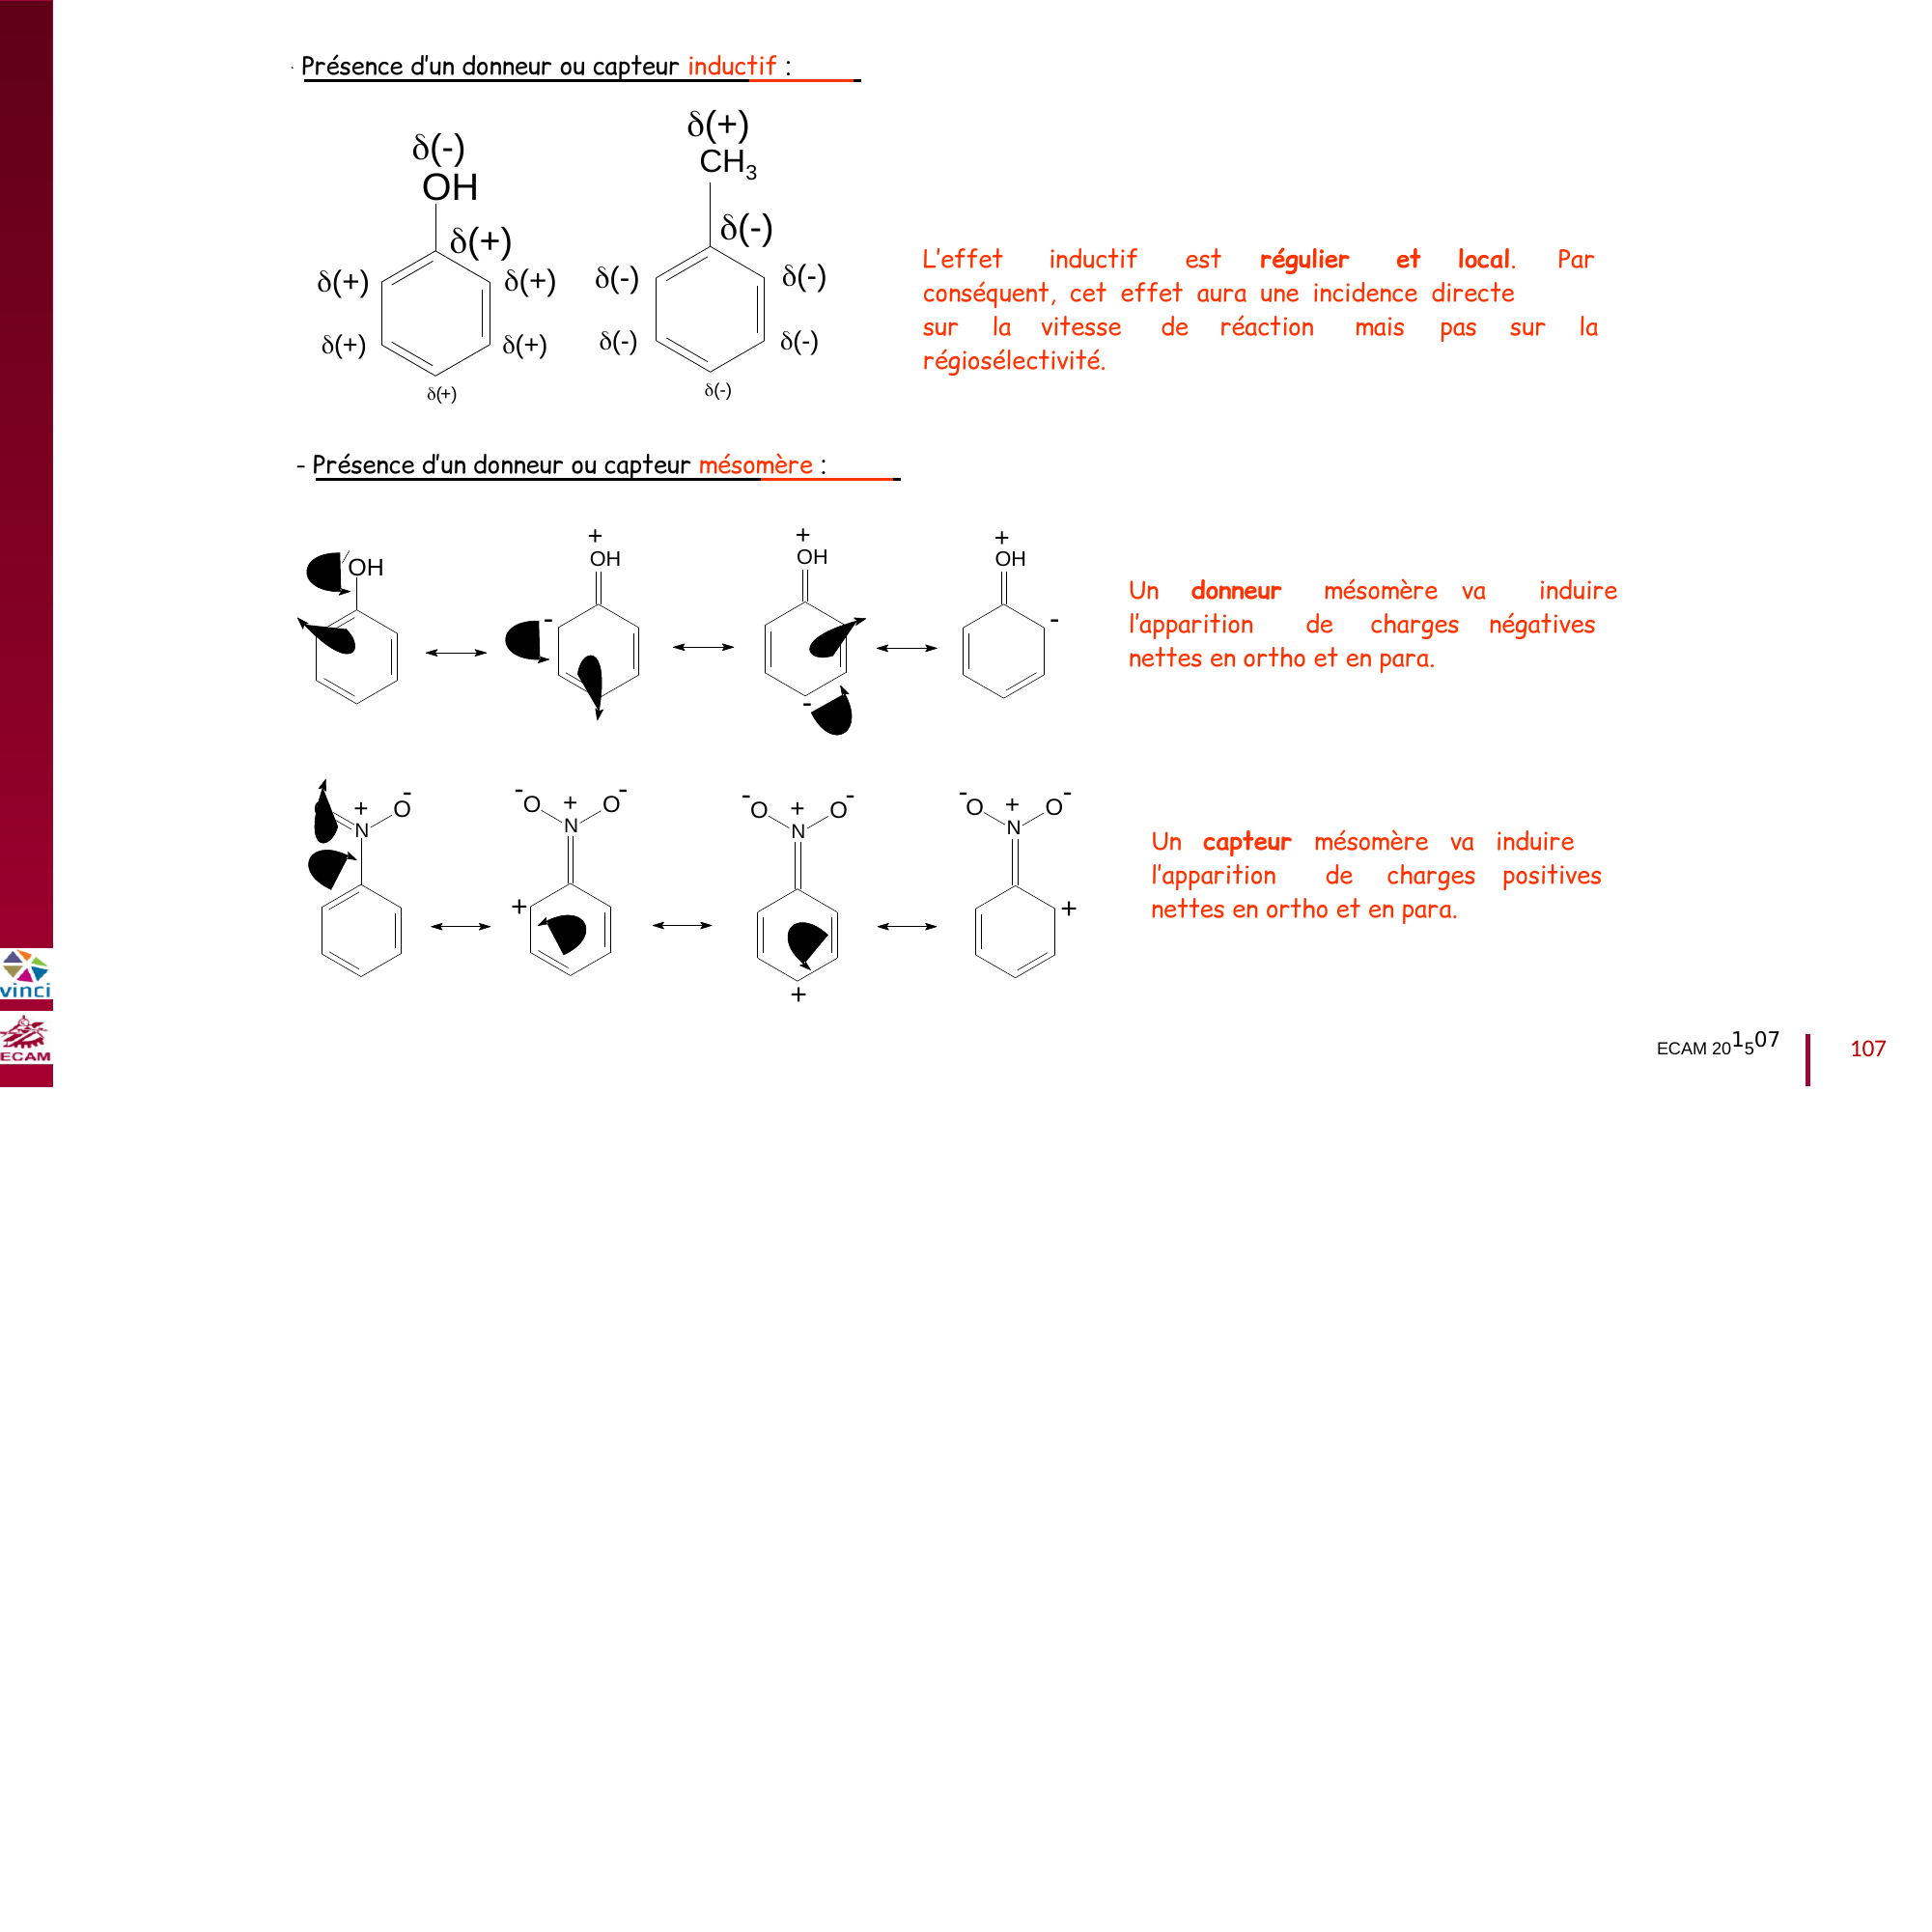

- Présence d’un donneur ou capteur inductif :

δ(+)
CH3
δ(-)
OH

δ(-)
δ(+)
L’effet
inductif
est
régulier
et
local.
Par

δ(-)
δ(-)

δ(+)
δ(+)

conséquent, cet effet aura une incidence directe
B2040-Chimie du vivant et environnement

sur
la
vitesse
de
réaction
mais
pas
sur
la
δ(-)
δ(-)
δ(+)
δ(+)

régiosélectivité.
δ(-)
δ(+)
- Présence d’un donneur ou capteur mésomère :

+
OH
+
OH
+
OH

OH

Un
donneur
mésomère   va
induire

-
-

l’apparition
de
charges   négatives

nettes en ortho et en para.

-

-
-
-
-
-
-
-

+
N
O
O
+
N
O
O
+
N
+
N
O
O
O
O

Un  capteur mésomère  va  induire

l’apparition
de
charges   positives

+
+

nettes en ortho et en para.

+

ECAM 201507

107